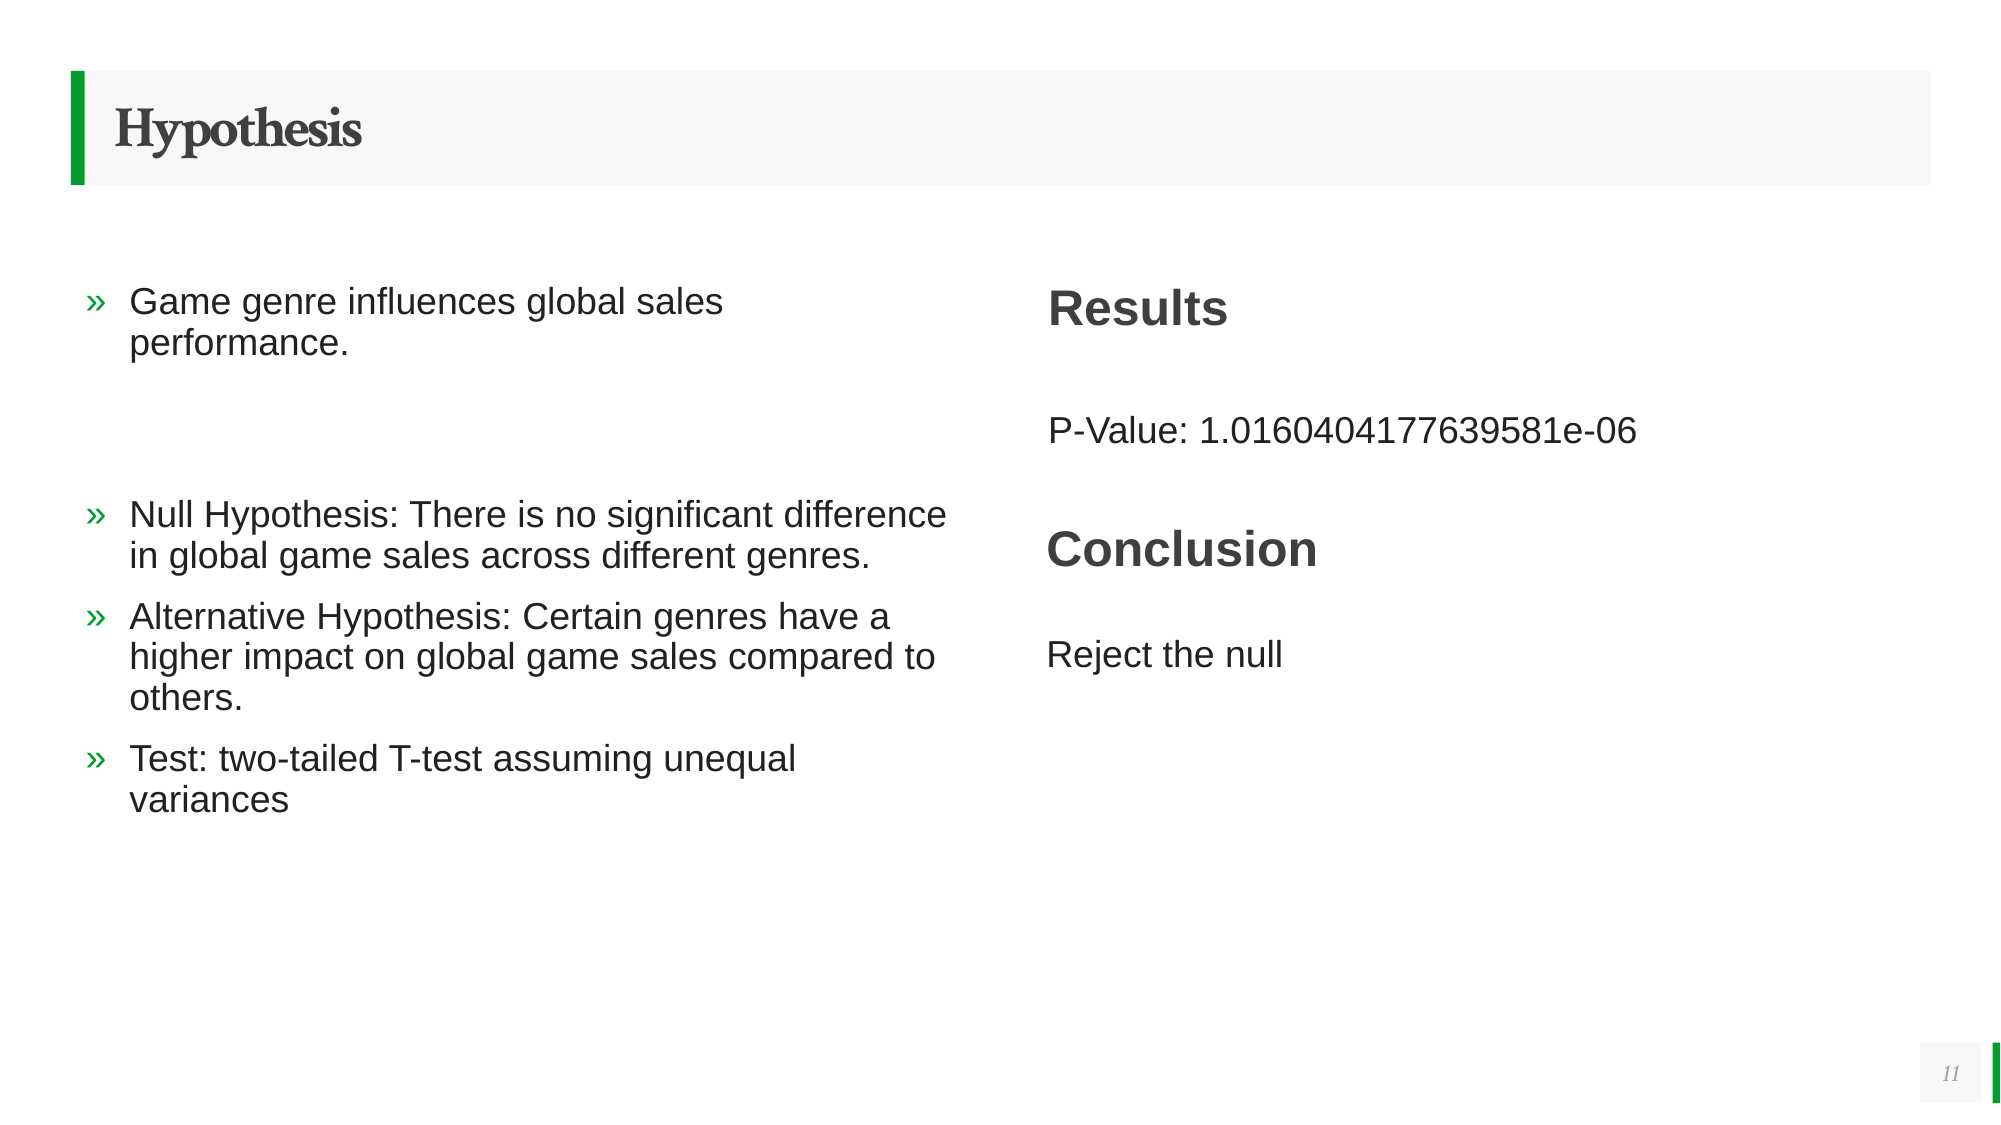

# Hypothesis
Game genre influences global sales performance.
Results
P-Value: 1.0160404177639581e-06

Null Hypothesis: There is no significant difference in global game sales across different genres.
Alternative Hypothesis: Certain genres have a higher impact on global game sales compared to others.
Test: two-tailed T-test assuming unequal variances
Conclusion
Reject the null

11